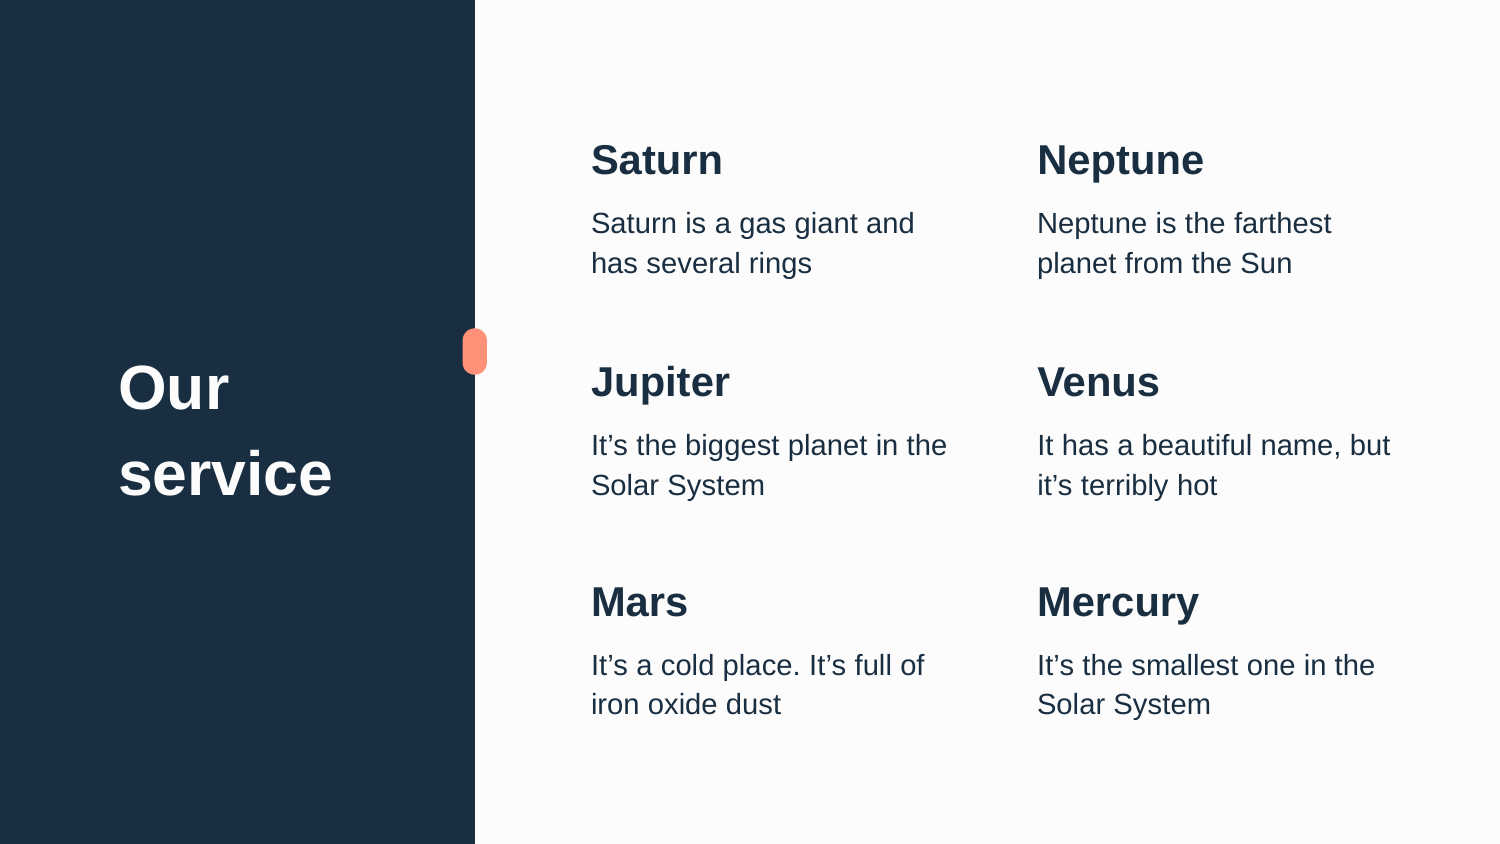

Saturn
Neptune
Saturn is a gas giant and has several rings
Neptune is the farthest planet from the Sun
# Our service

Jupiter
Venus
It’s the biggest planet in the Solar System
It has a beautiful name, but it’s terribly hot
Mars
Mercury
It’s a cold place. It’s full of iron oxide dust
It’s the smallest one in the Solar System